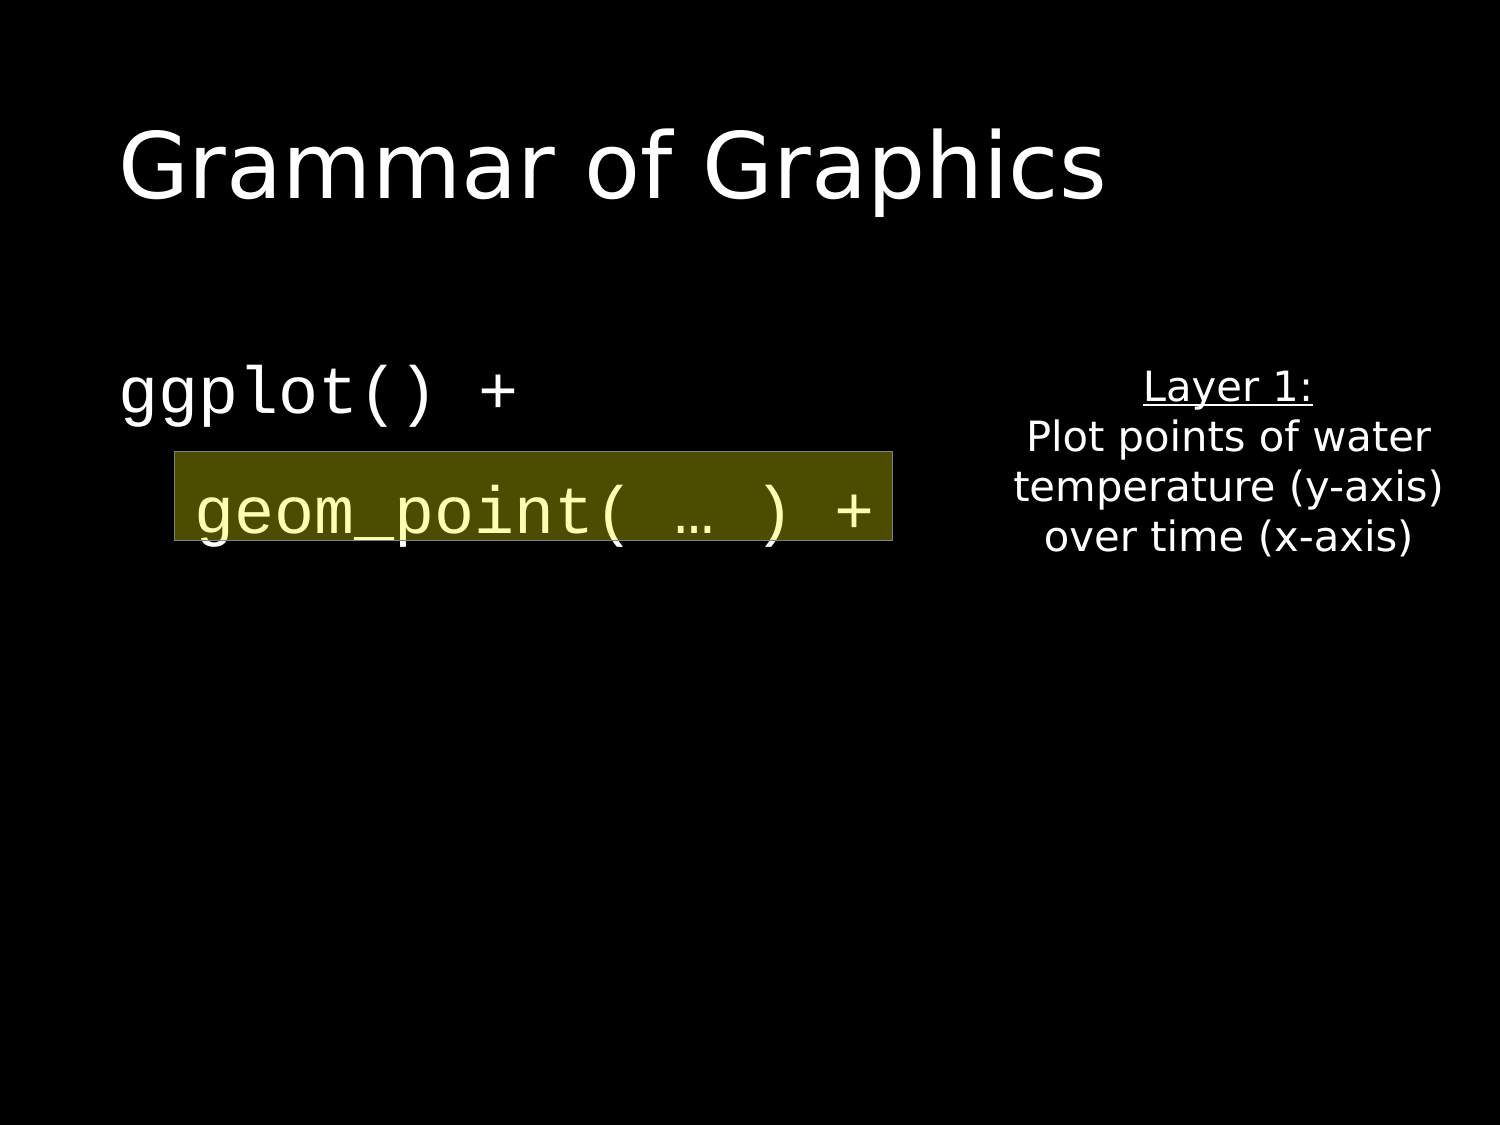

# Grammar of Graphics
ggplot() +
geom_point( … ) +
scale_x_continuous( … ) +
labs( … ) +
theme( … ) +
Layer 1:
Plot points of water temperature (y-axis) over time (x-axis)